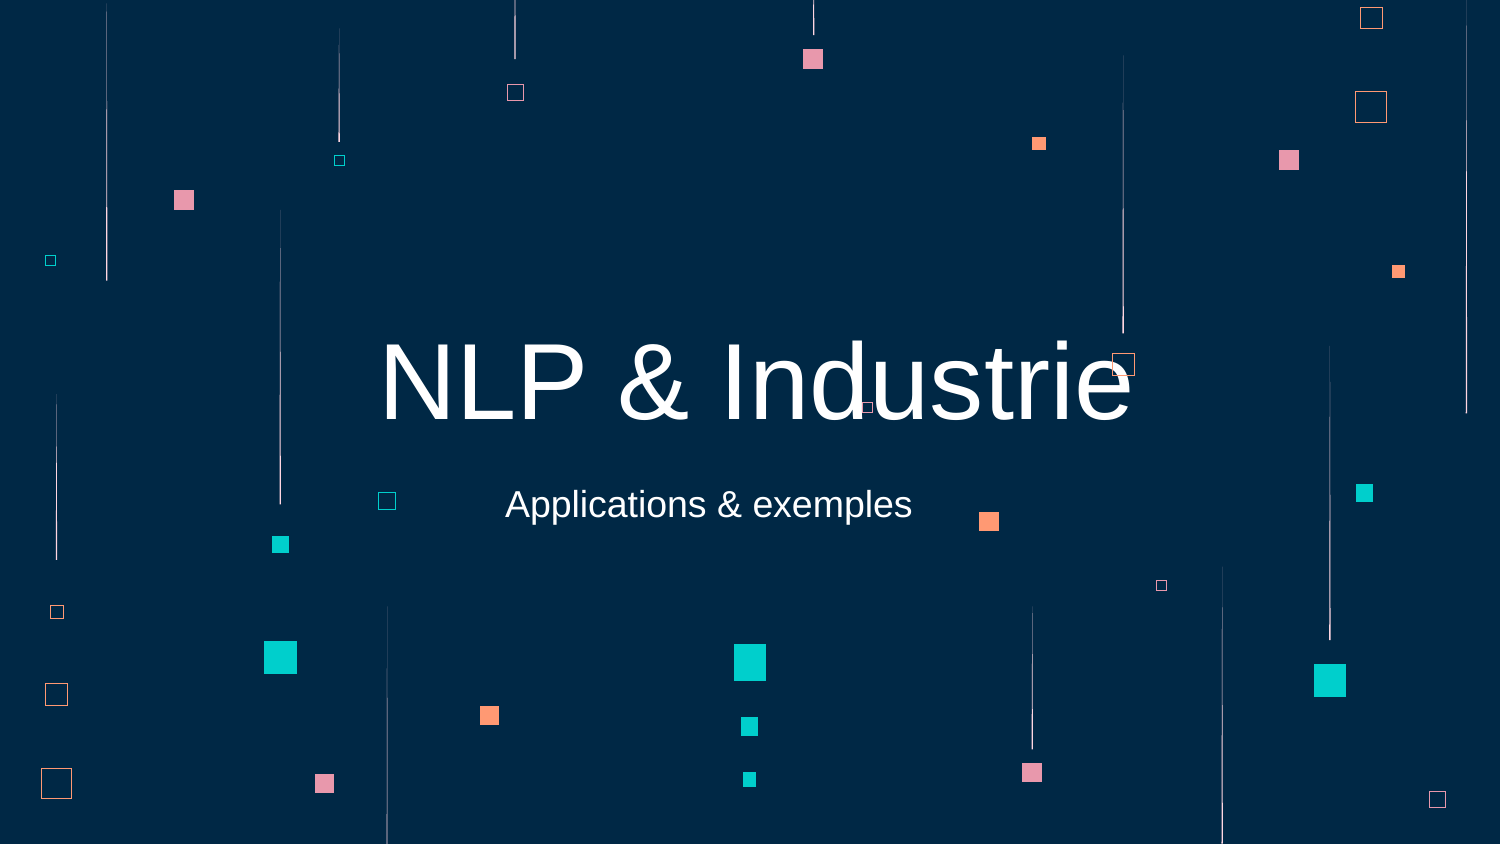

# NLP & Industrie

Applications & exemples